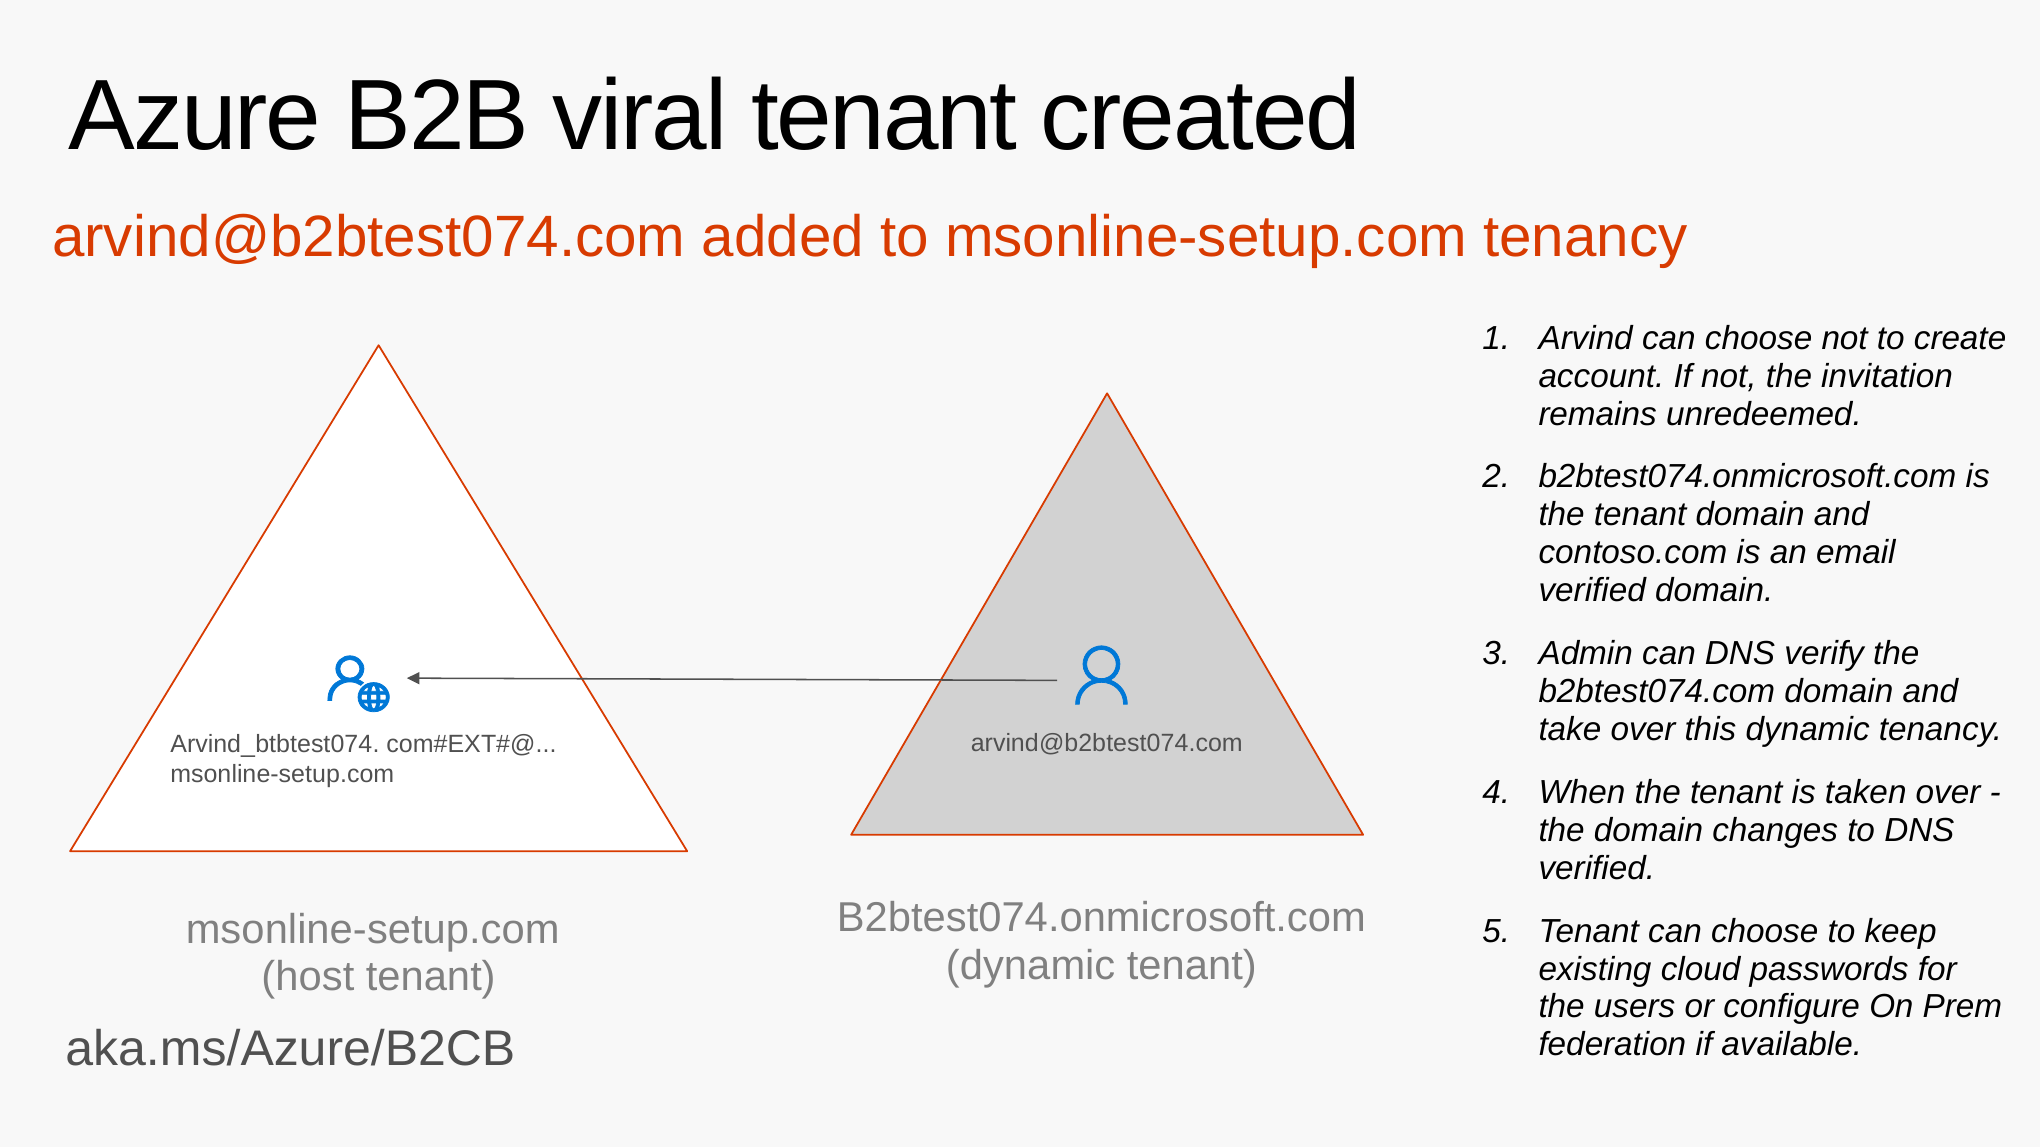

# Azure B2B viral tenant created
arvind@b2btest074.com added to msonline-setup.com tenancy

msonline-setup.com
(host tenant)

B2btest074.onmicrosoft.com
(dynamic tenant)

arvind@b2btest074.com
Arvind_btbtest074. com#EXT#@...
msonline-setup.com
Guest Mail User
Arvind can choose not to create account. If not, the invitation remains unredeemed.
b2btest074.onmicrosoft.com is the tenant domain and contoso.com is an email verified domain.
Admin can DNS verify the b2btest074.com domain and take over this dynamic tenancy.
When the tenant is taken over -the domain changes to DNS verified.
Tenant can choose to keep existing cloud passwords for the users or configure On Prem federation if available.
aka.ms/Azure/B2CB